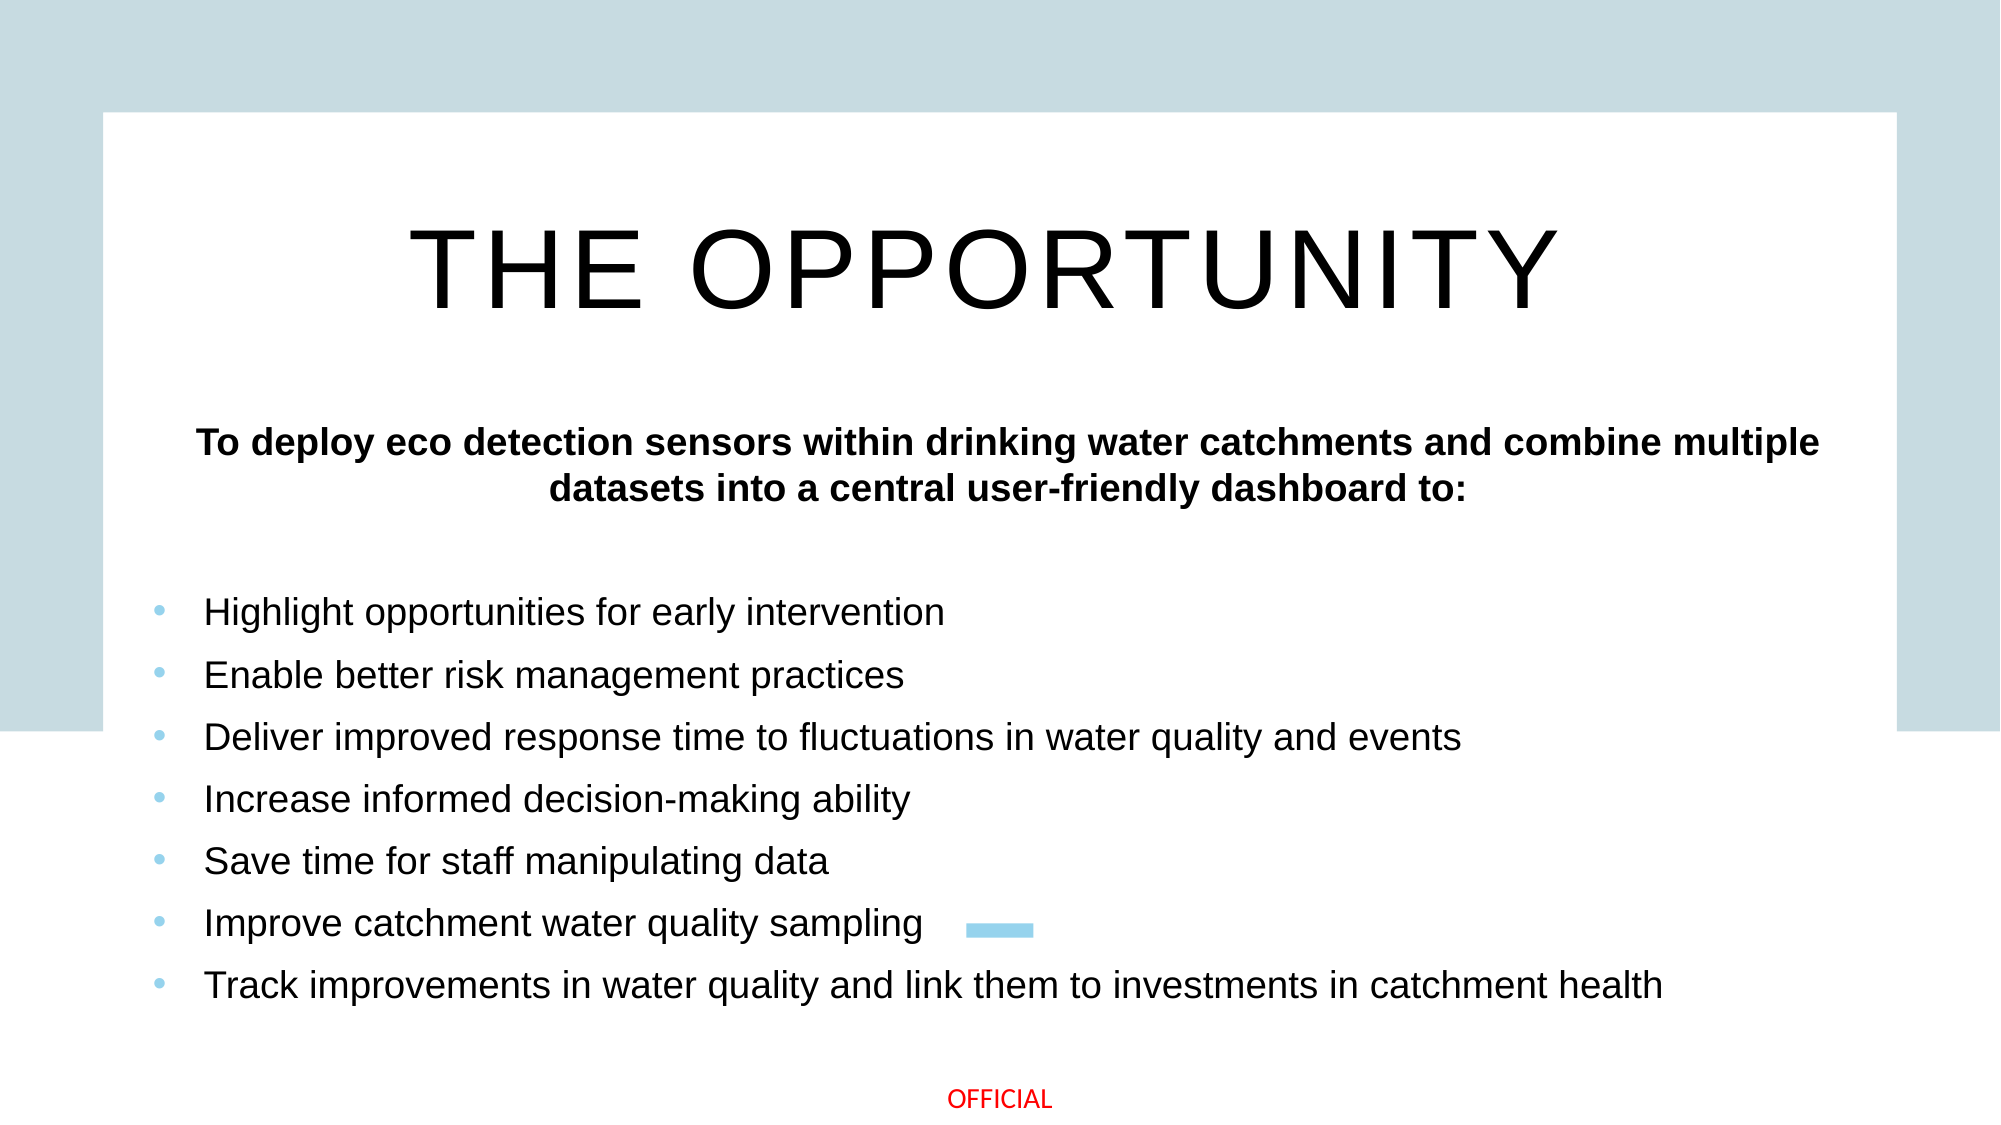

# The opportunity
To deploy eco detection sensors within drinking water catchments and combine multiple datasets into a central user-friendly dashboard to:

Highlight opportunities for early intervention
Enable better risk management practices
Deliver improved response time to fluctuations in water quality and events
Increase informed decision-making ability
Save time for staff manipulating data
Improve catchment water quality sampling
Track improvements in water quality and link them to investments in catchment health